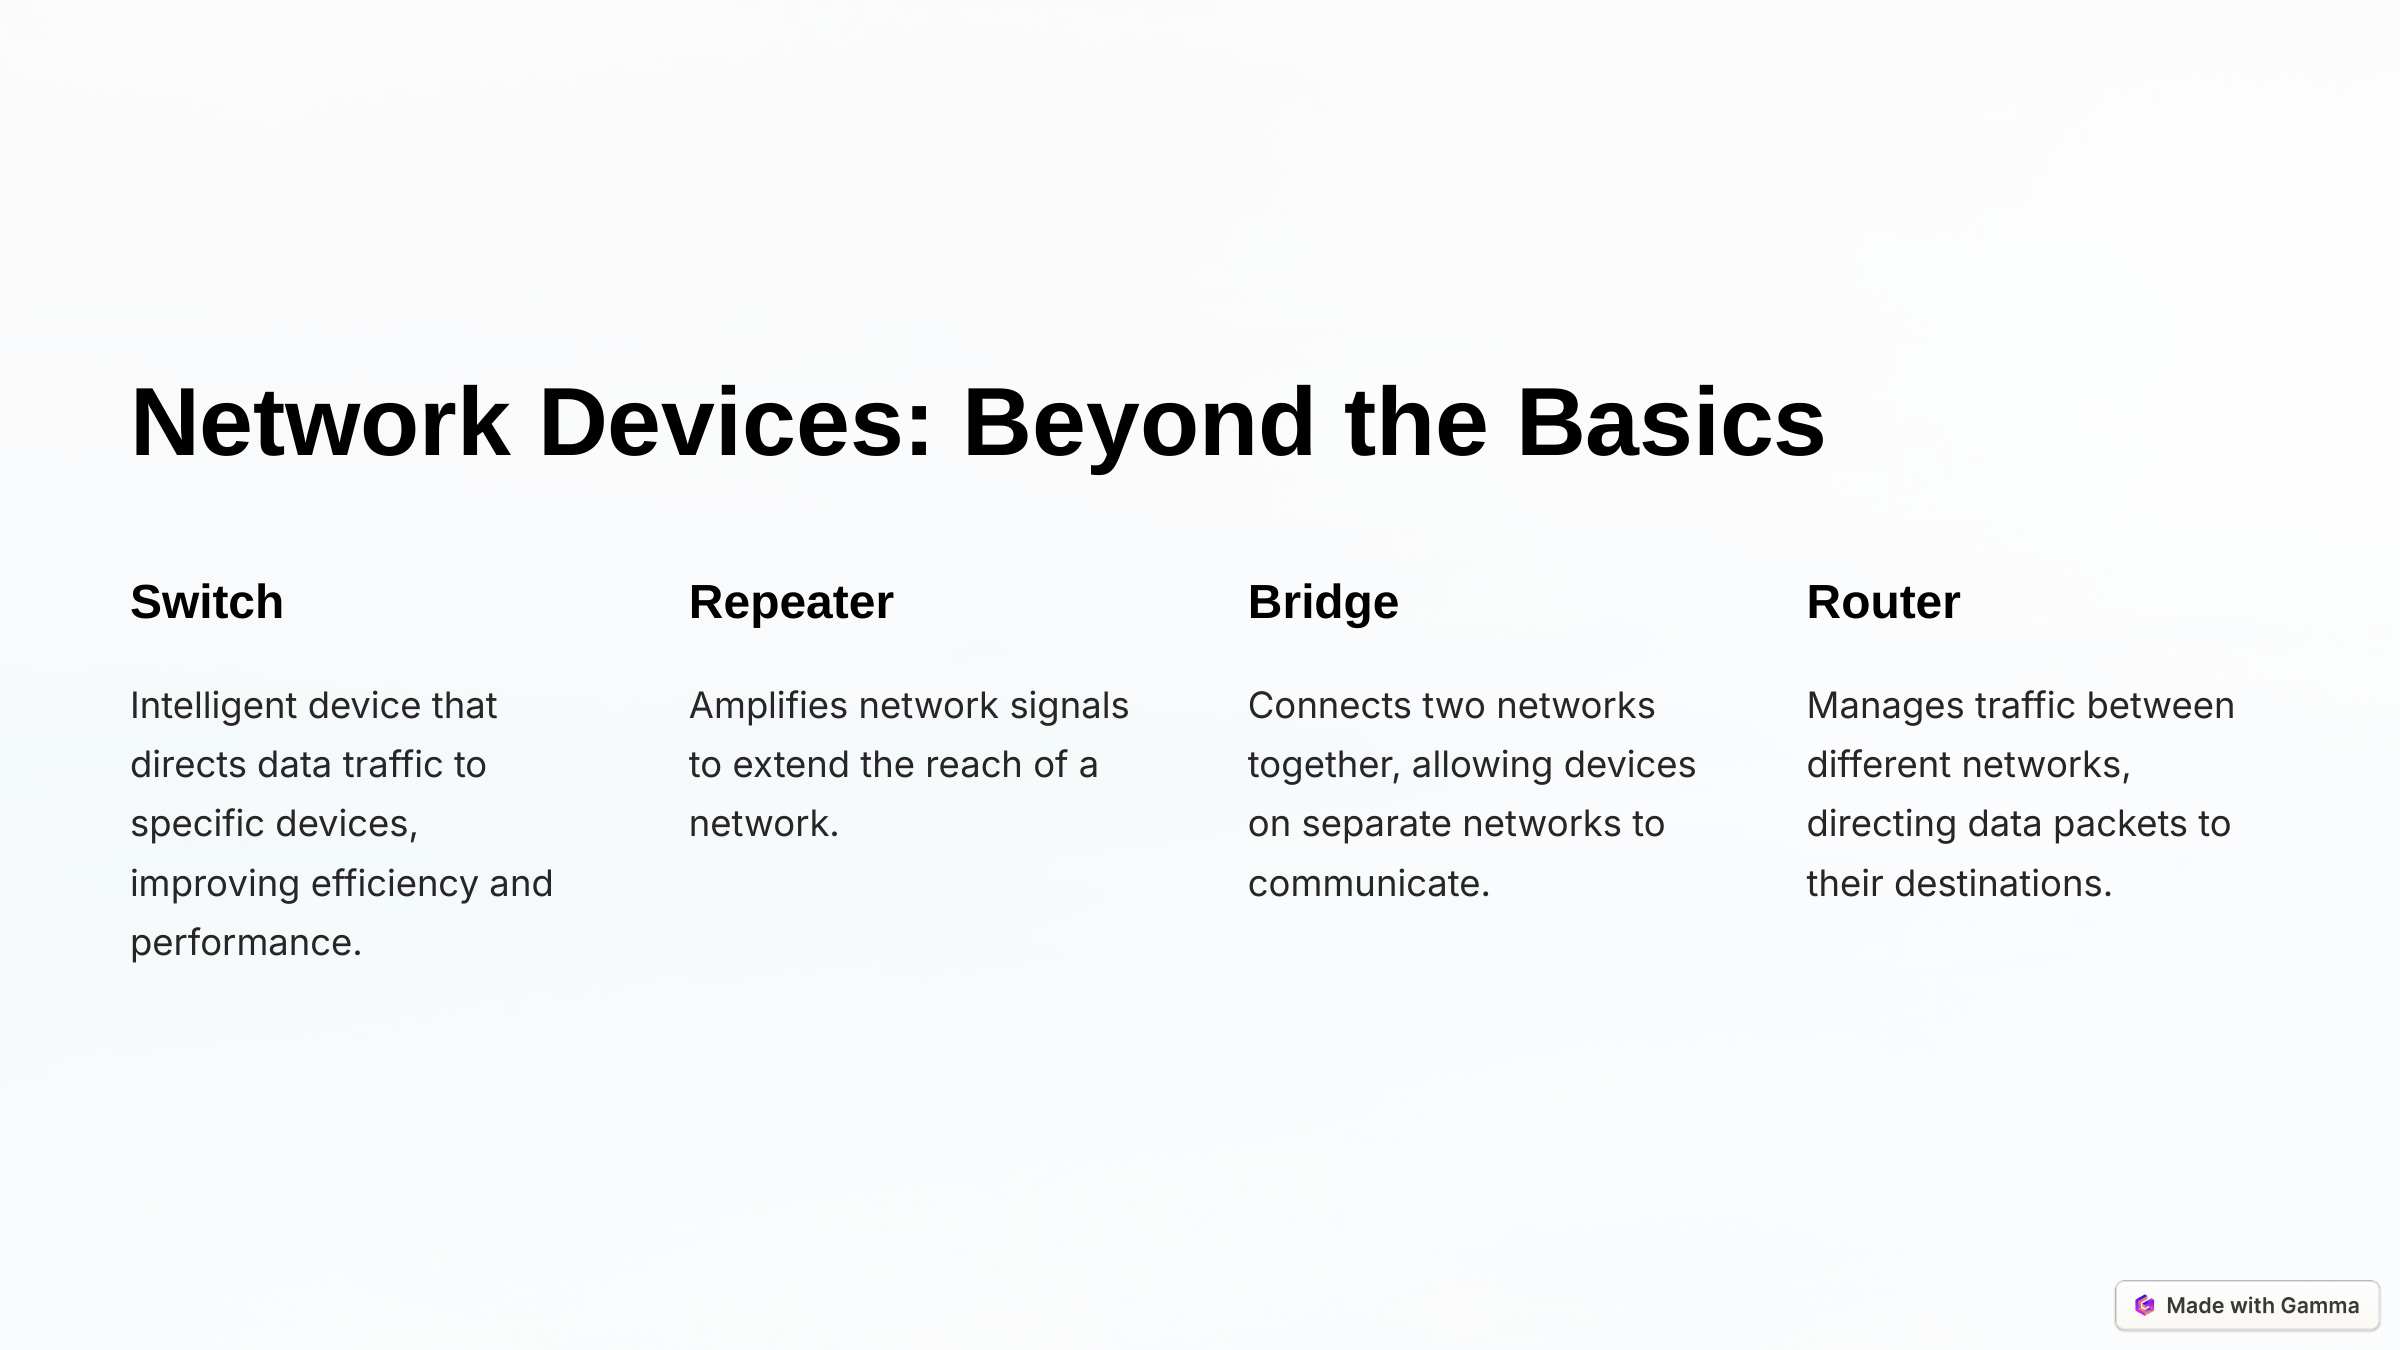

Network Devices: Beyond the Basics
Switch
Repeater
Bridge
Router
Intelligent device that directs data traffic to specific devices, improving efficiency and performance.
Amplifies network signals to extend the reach of a network.
Connects two networks together, allowing devices on separate networks to communicate.
Manages traffic between different networks, directing data packets to their destinations.